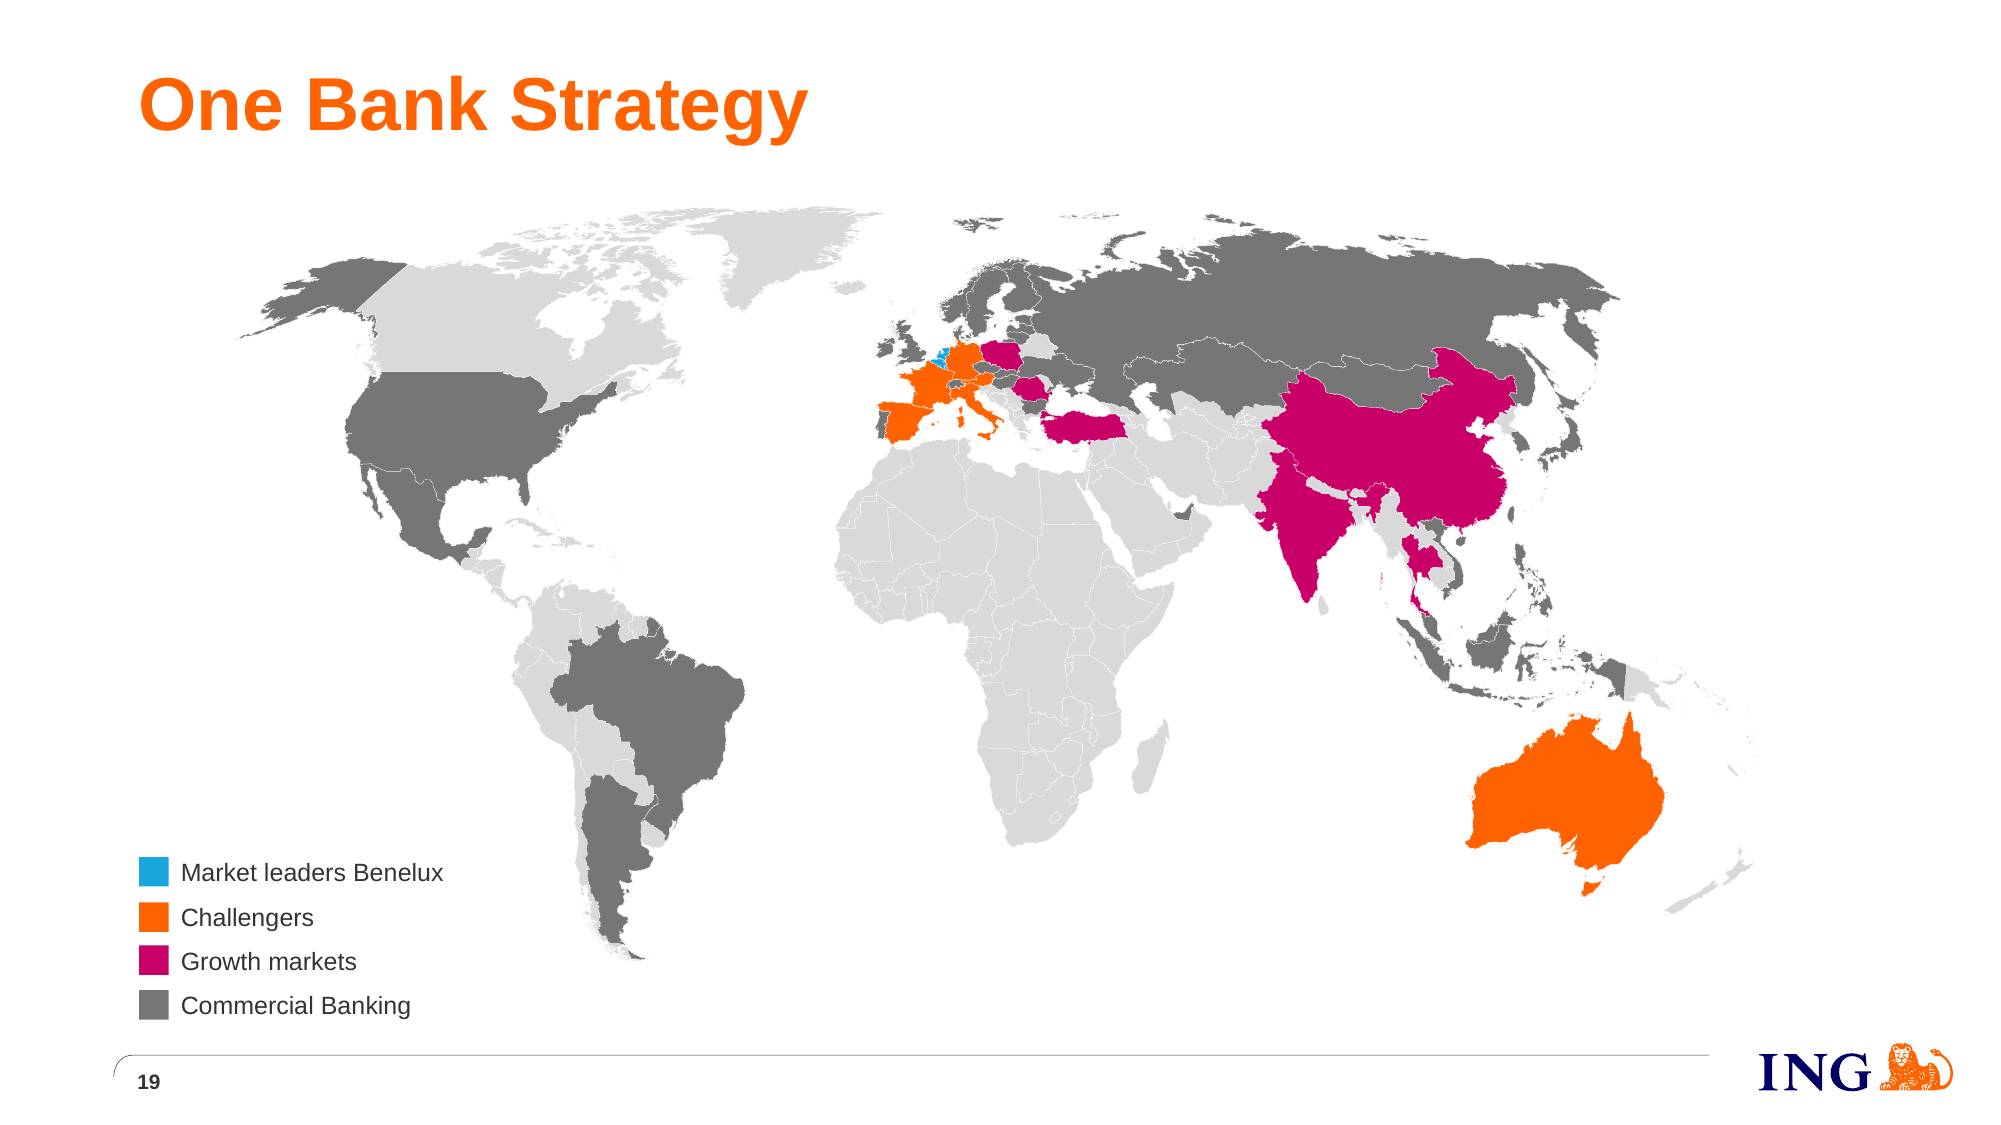

# One Bank Strategy

Market leaders Benelux

Challengers

Growth markets
Commercial Banking

19